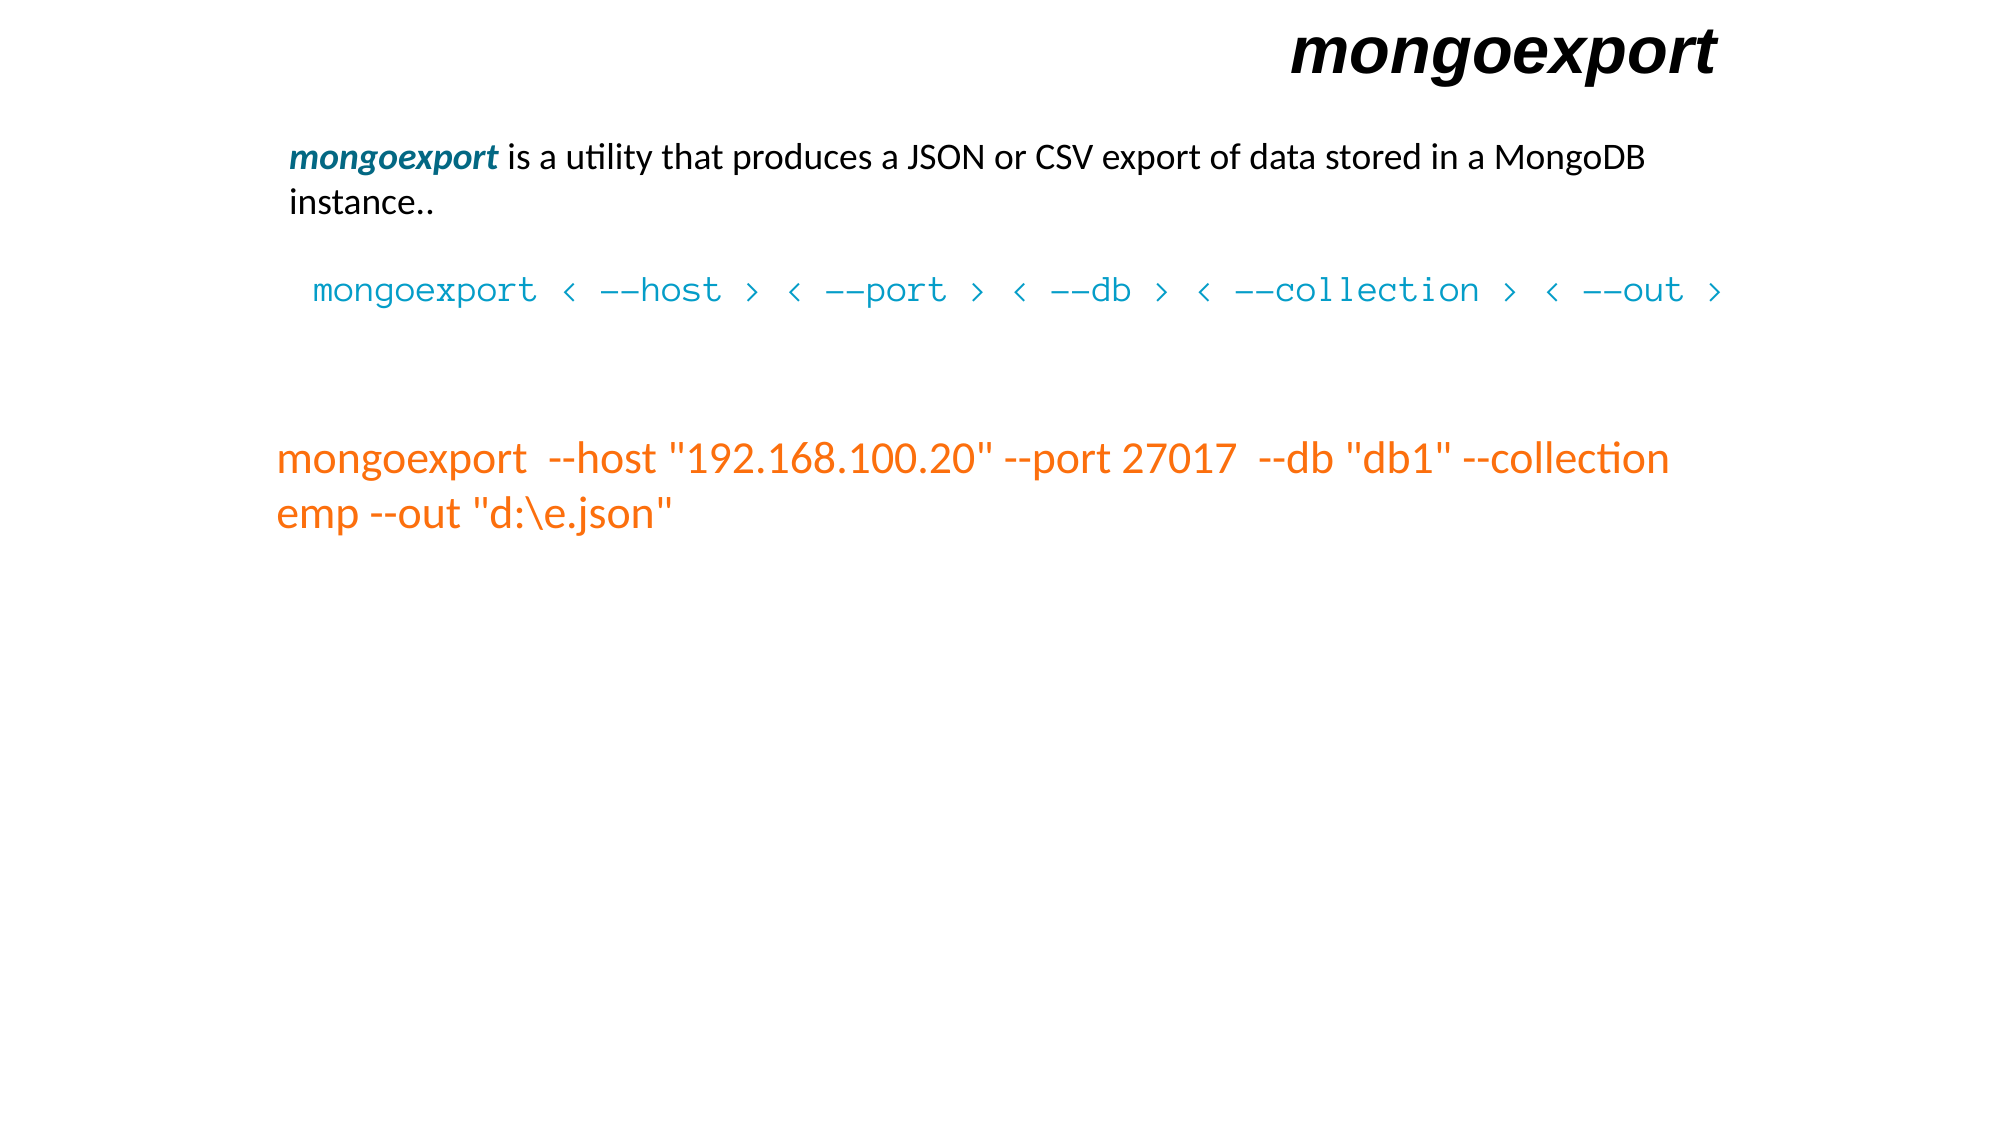

mongoexport
mongoexport is a utility that produces a JSON or CSV export of data stored in a MongoDB instance..
mongoexport < --host > < --port > < --db > < --collection > < --out >
mongoexport  --host "192.168.100.20" --port 27017  --db "db1" --collection emp --out "d:\e.json"